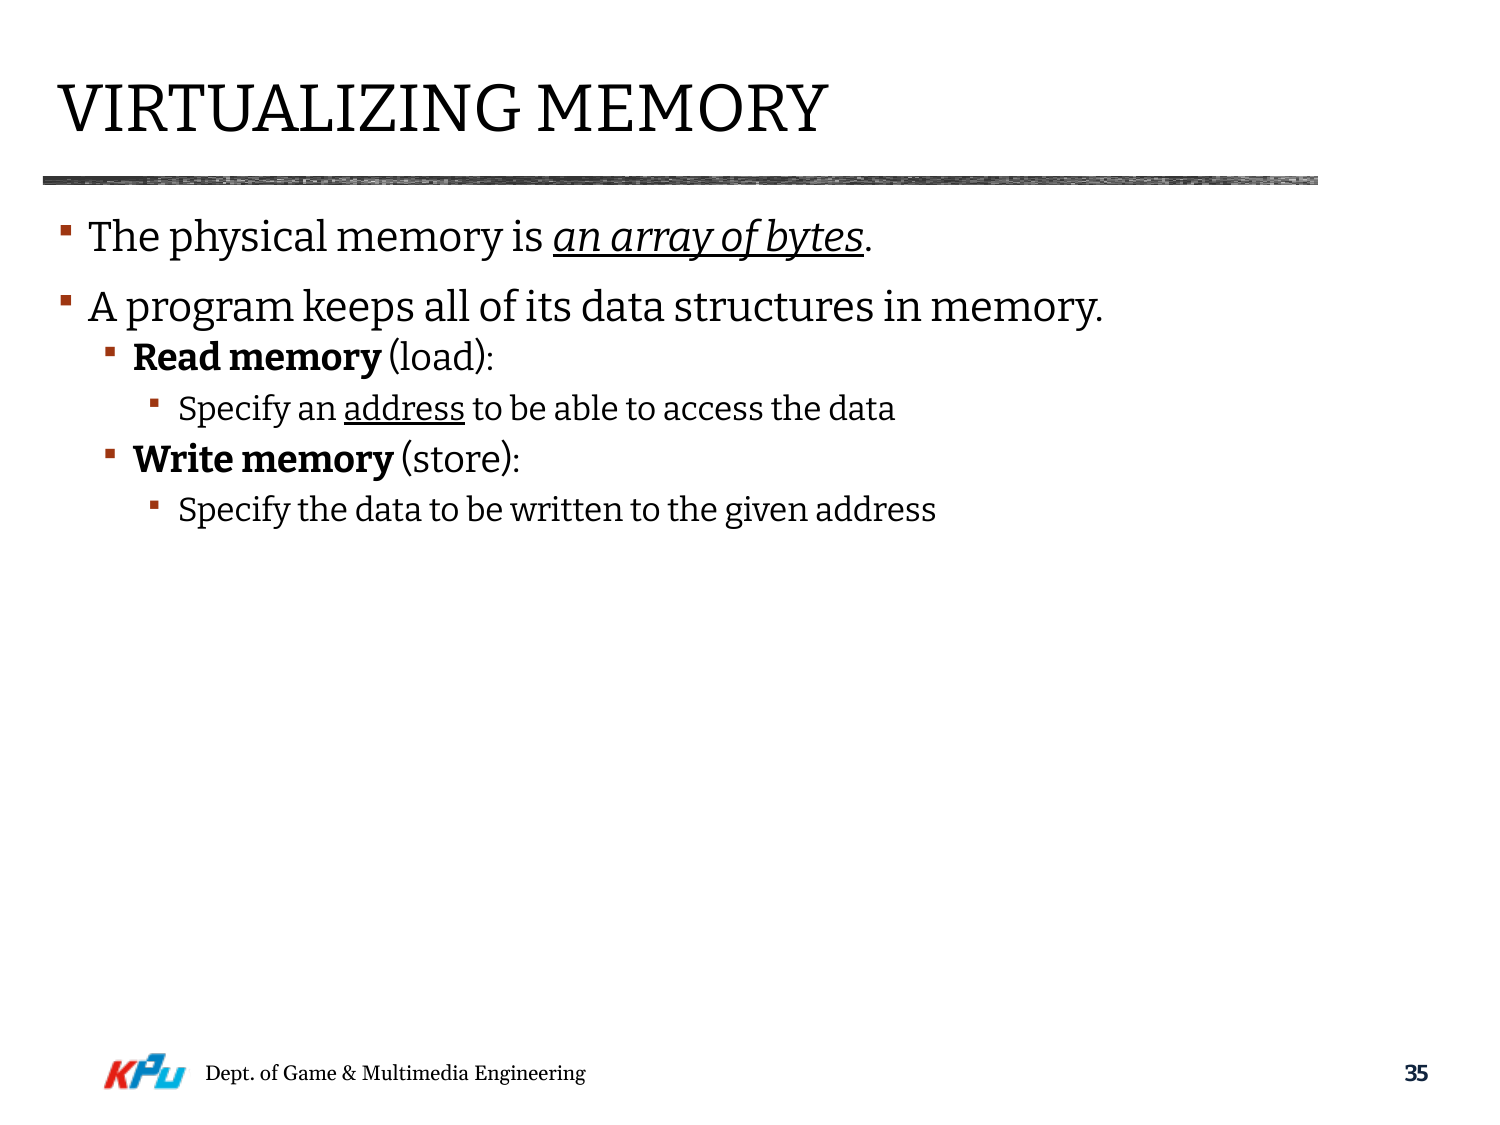

# Virtualizing Memory
The physical memory is an array of bytes.
A program keeps all of its data structures in memory.
Read memory (load):
Specify an address to be able to access the data
Write memory (store):
Specify the data to be written to the given address
Dept. of Game & Multimedia Engineering
35